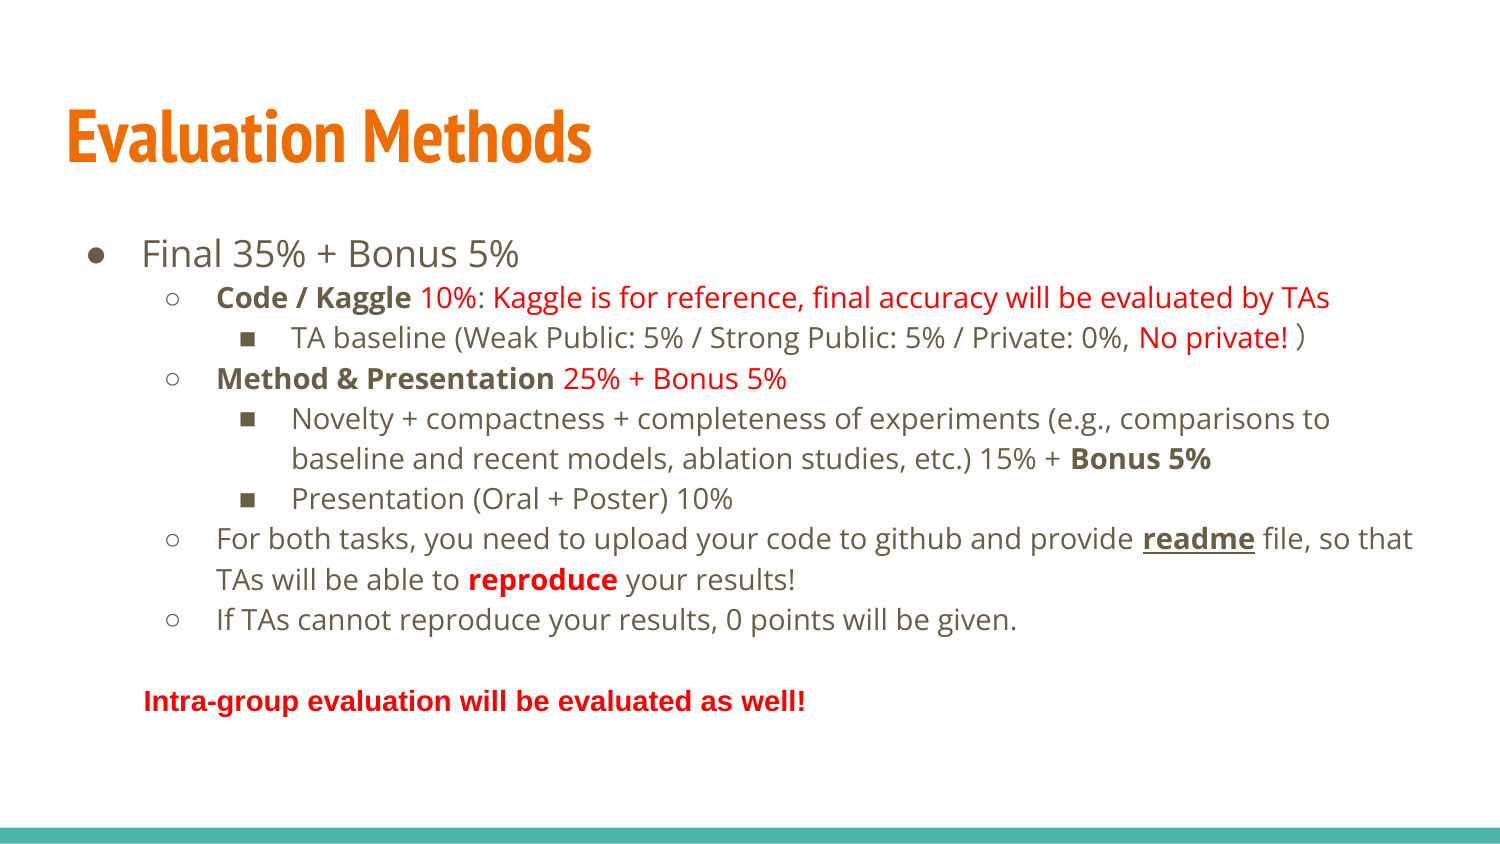

# Evaluation Methods
Final 35% + Bonus 5%
Code / Kaggle 10%: Kaggle is for reference, final accuracy will be evaluated by TAs
TA baseline (Weak Public: 5% / Strong Public: 5% / Private: 0%, No private!）
Method & Presentation 25% + Bonus 5%
Novelty + compactness + completeness of experiments (e.g., comparisons to baseline and recent models, ablation studies, etc.) 15% + Bonus 5%
Presentation (Oral + Poster) 10%
For both tasks, you need to upload your code to github and provide readme file, so that TAs will be able to reproduce your results!
If TAs cannot reproduce your results, 0 points will be given.

Intra-group evaluation will be evaluated as well!